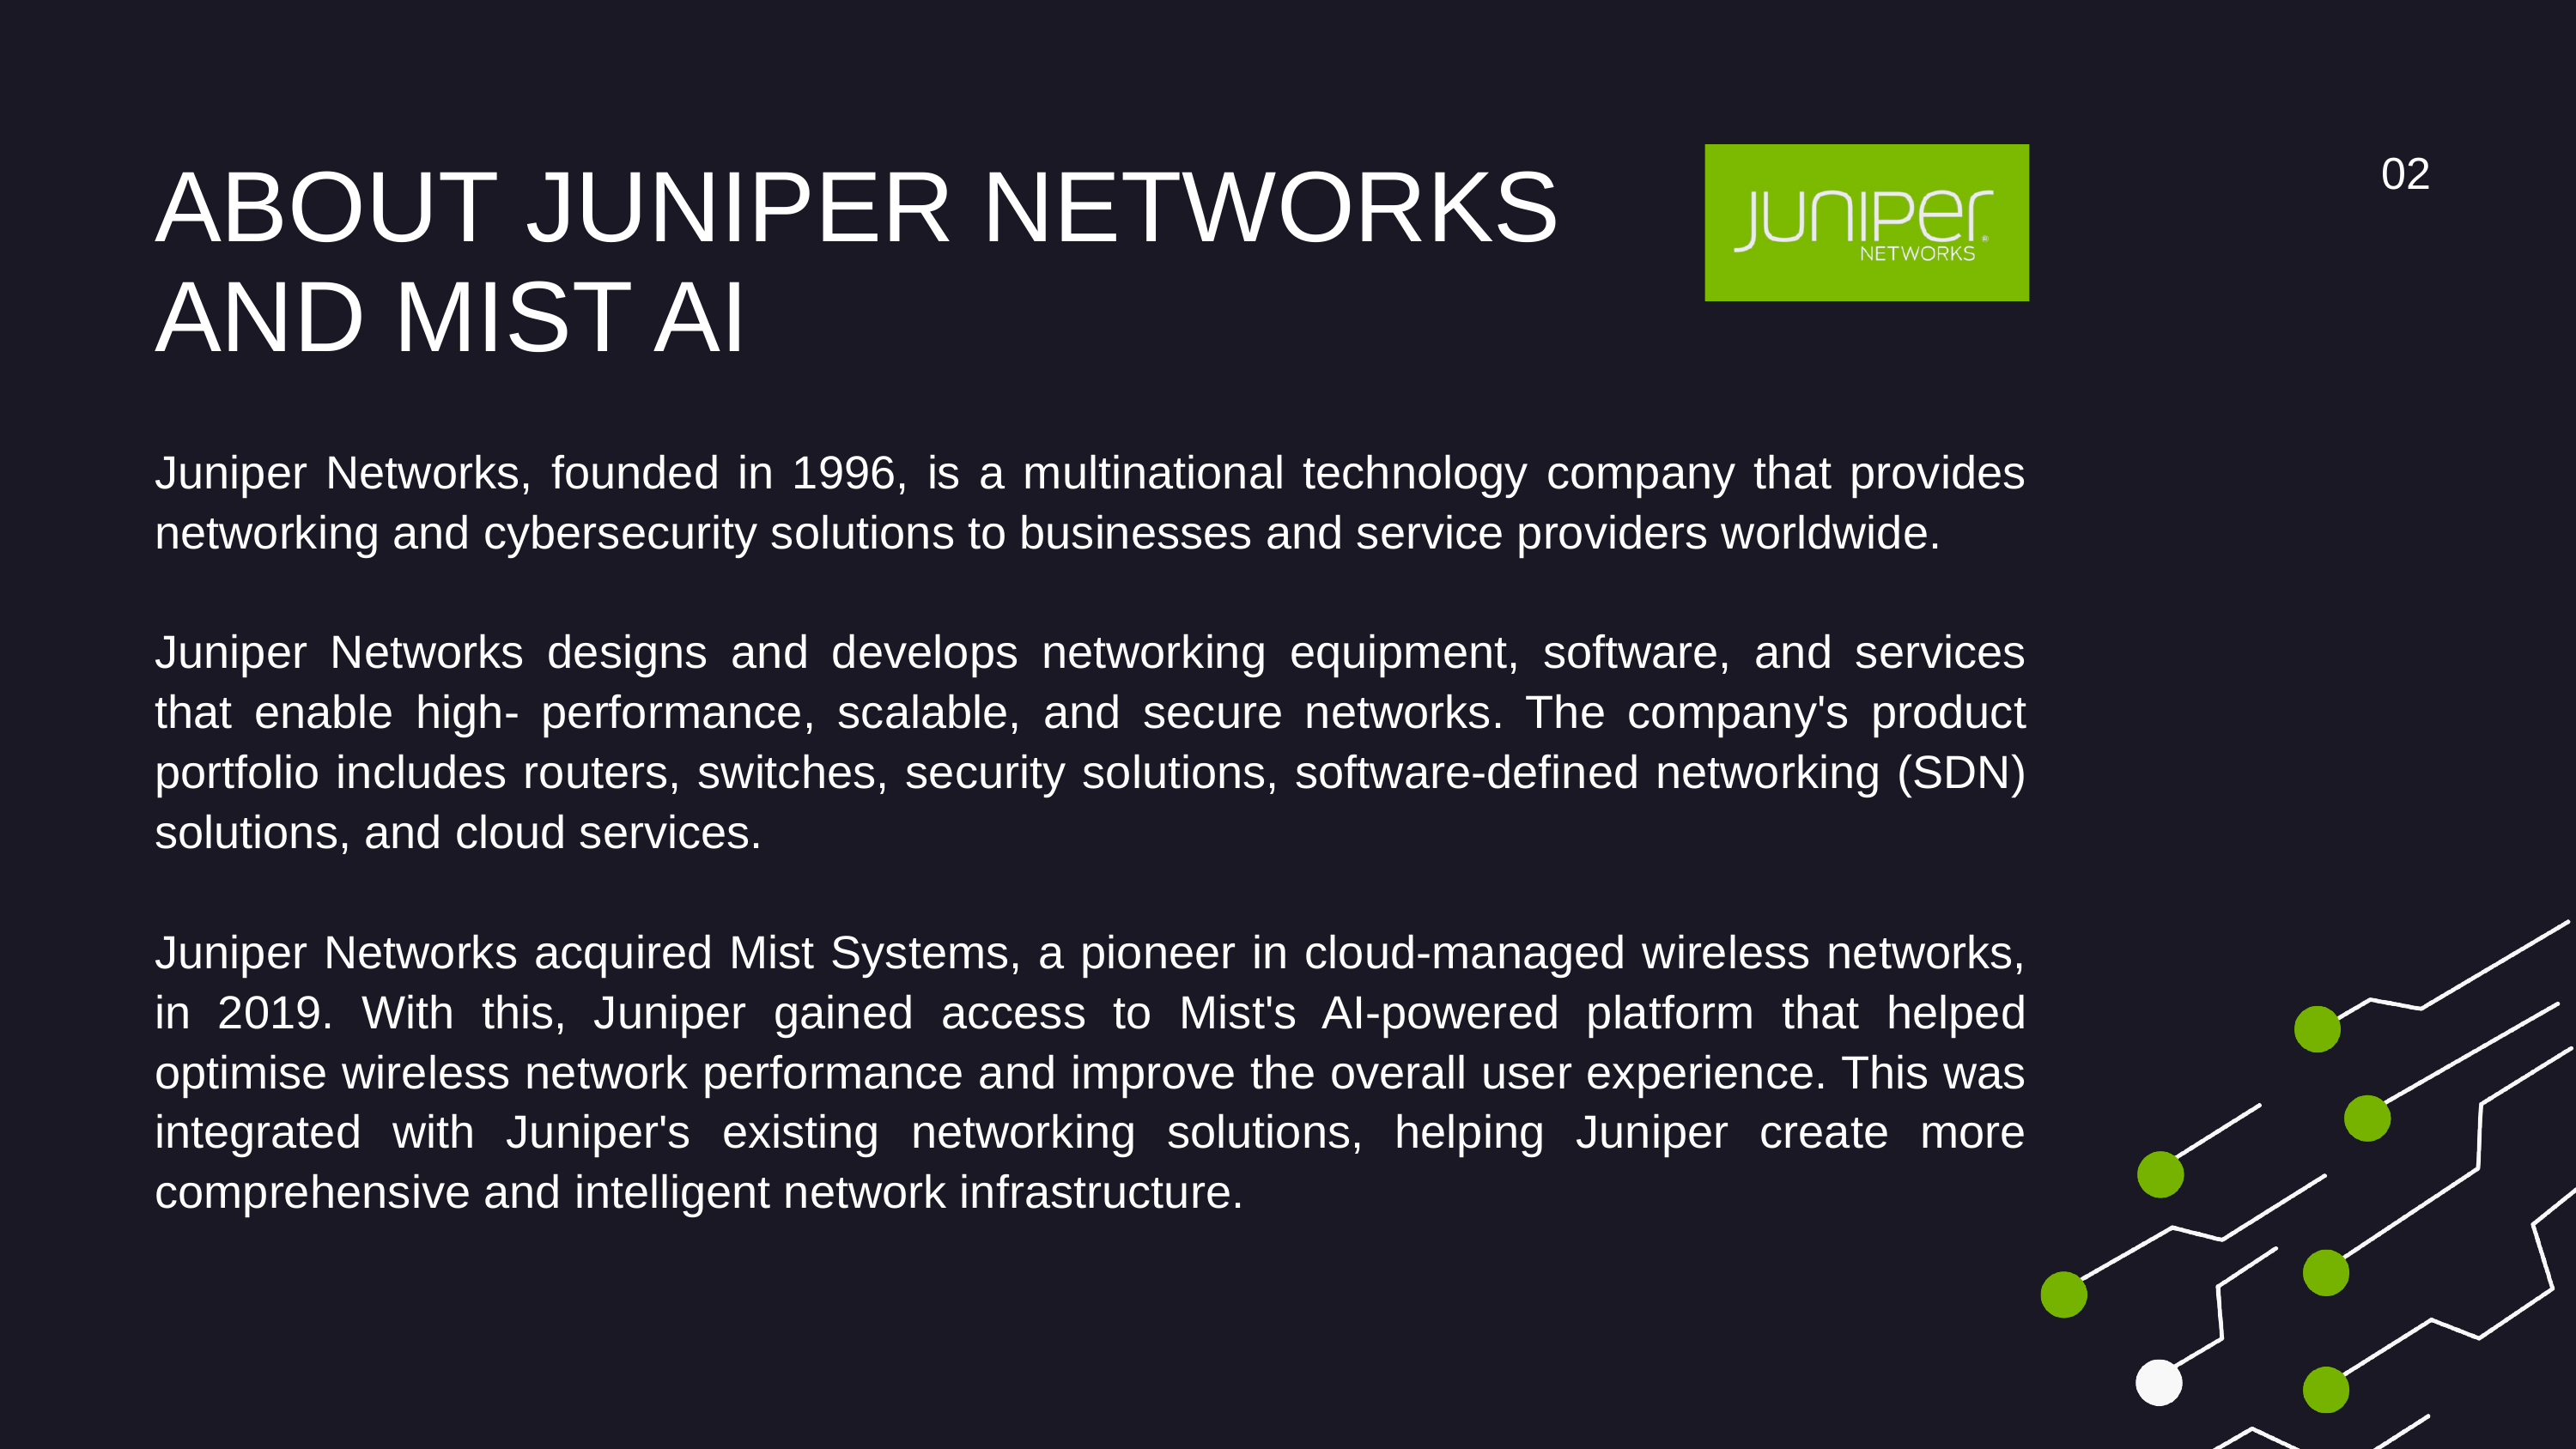

02
ABOUT JUNIPER NETWORKS
AND MIST AI
Juniper Networks, founded in 1996, is a multinational technology company that provides networking and cybersecurity solutions to businesses and service providers worldwide.

Juniper Networks designs and develops networking equipment, software, and services that enable high- performance, scalable, and secure networks. The company's product portfolio includes routers, switches, security solutions, software-defined networking (SDN) solutions, and cloud services.

Juniper Networks acquired Mist Systems, a pioneer in cloud-managed wireless networks, in 2019. With this, Juniper gained access to Mist's AI-powered platform that helped optimise wireless network performance and improve the overall user experience. This was integrated with Juniper's existing networking solutions, helping Juniper create more comprehensive and intelligent network infrastructure.